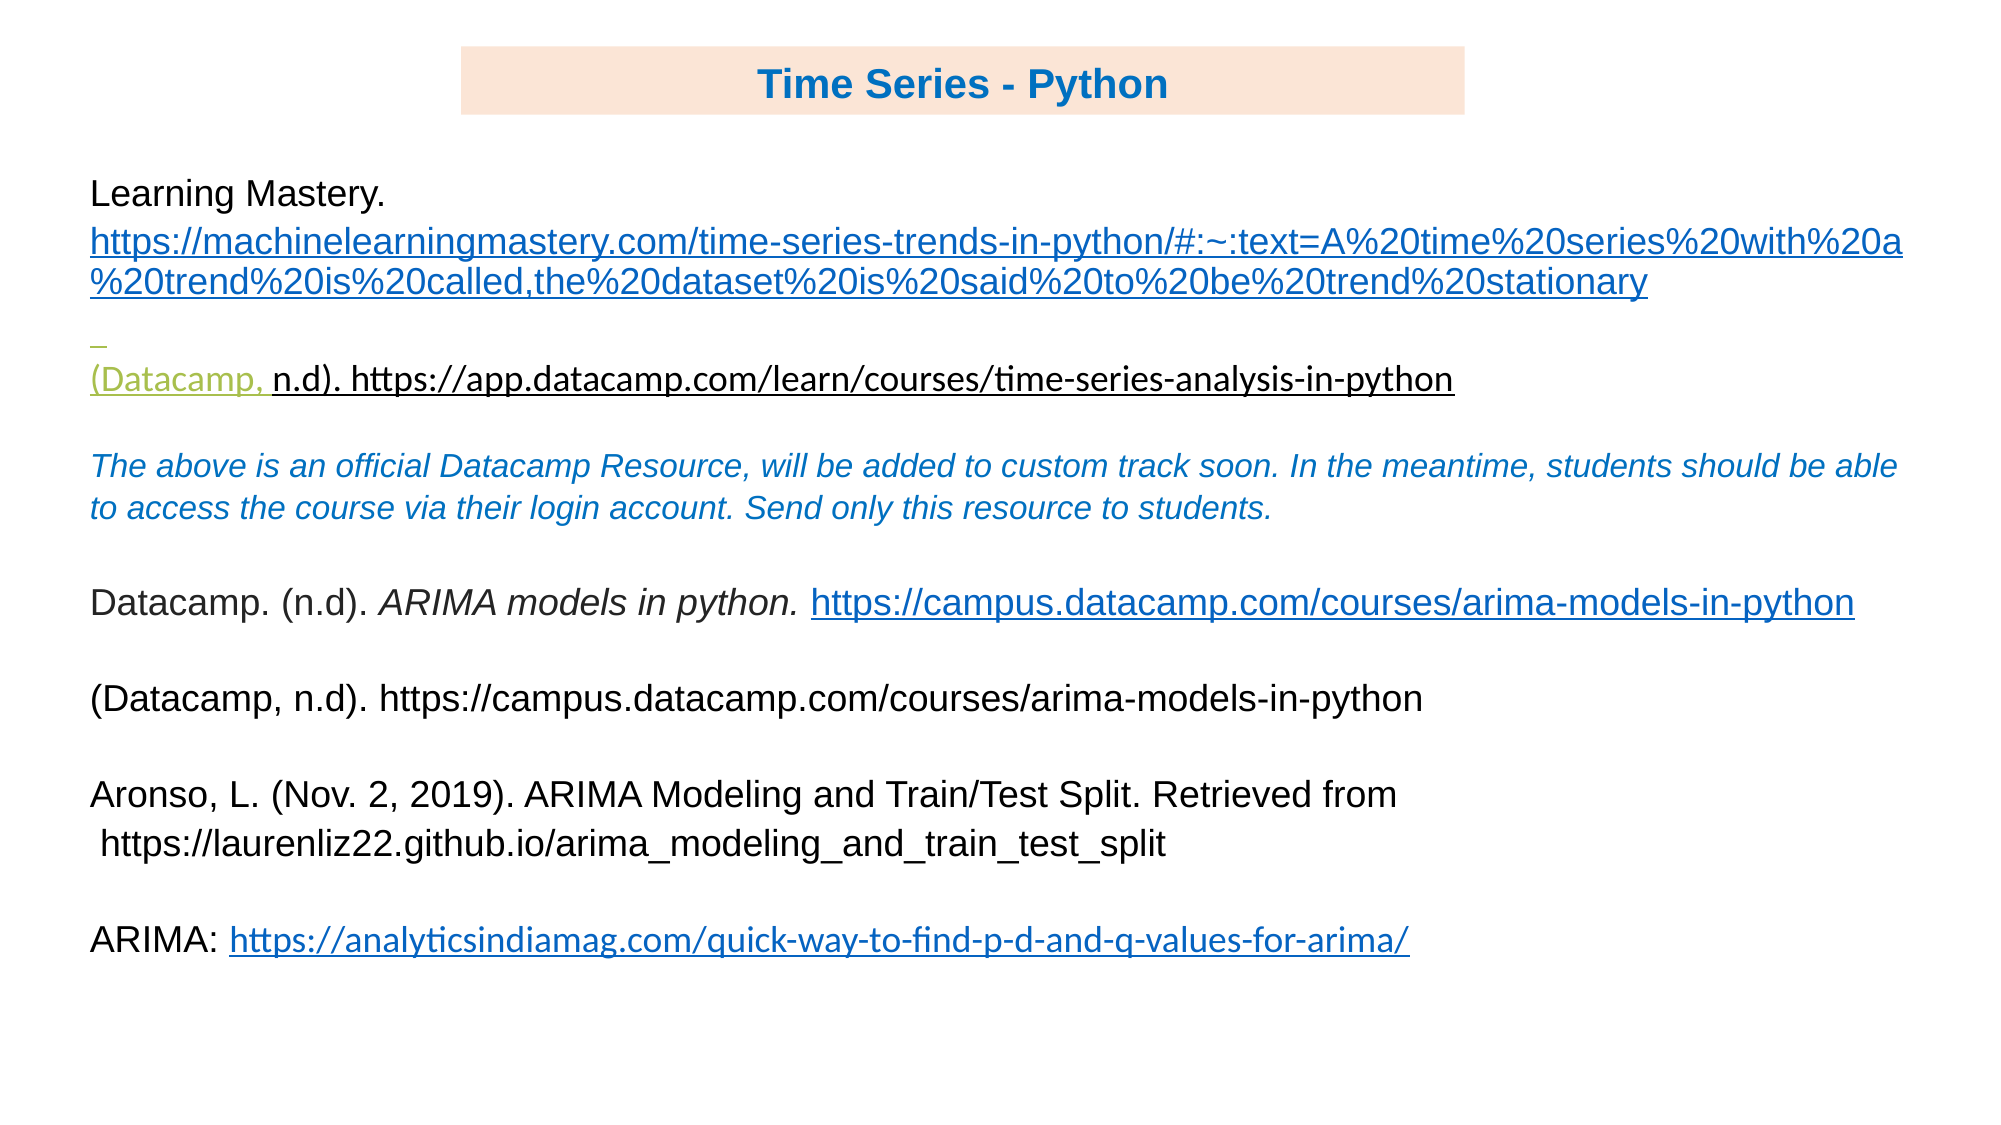

Time Series - Python
Learning Mastery. https://machinelearningmastery.com/time-series-trends-in-python/#:~:text=A%20time%20series%20with%20a%20trend%20is%20called,the%20dataset%20is%20said%20to%20be%20trend%20stationary

(Datacamp, n.d). https://app.datacamp.com/learn/courses/time-series-analysis-in-python

The above is an official Datacamp Resource, will be added to custom track soon. In the meantime, students should be able to access the course via their login account. Send only this resource to students.

Datacamp. (n.d). ARIMA models in python. https://campus.datacamp.com/courses/arima-models-in-python

(Datacamp, n.d). https://campus.datacamp.com/courses/arima-models-in-python

Aronso, L. (Nov. 2, 2019). ARIMA Modeling and Train/Test Split. Retrieved from
 https://laurenliz22.github.io/arima_modeling_and_train_test_split

ARIMA: https://analyticsindiamag.com/quick-way-to-find-p-d-and-q-values-for-arima/